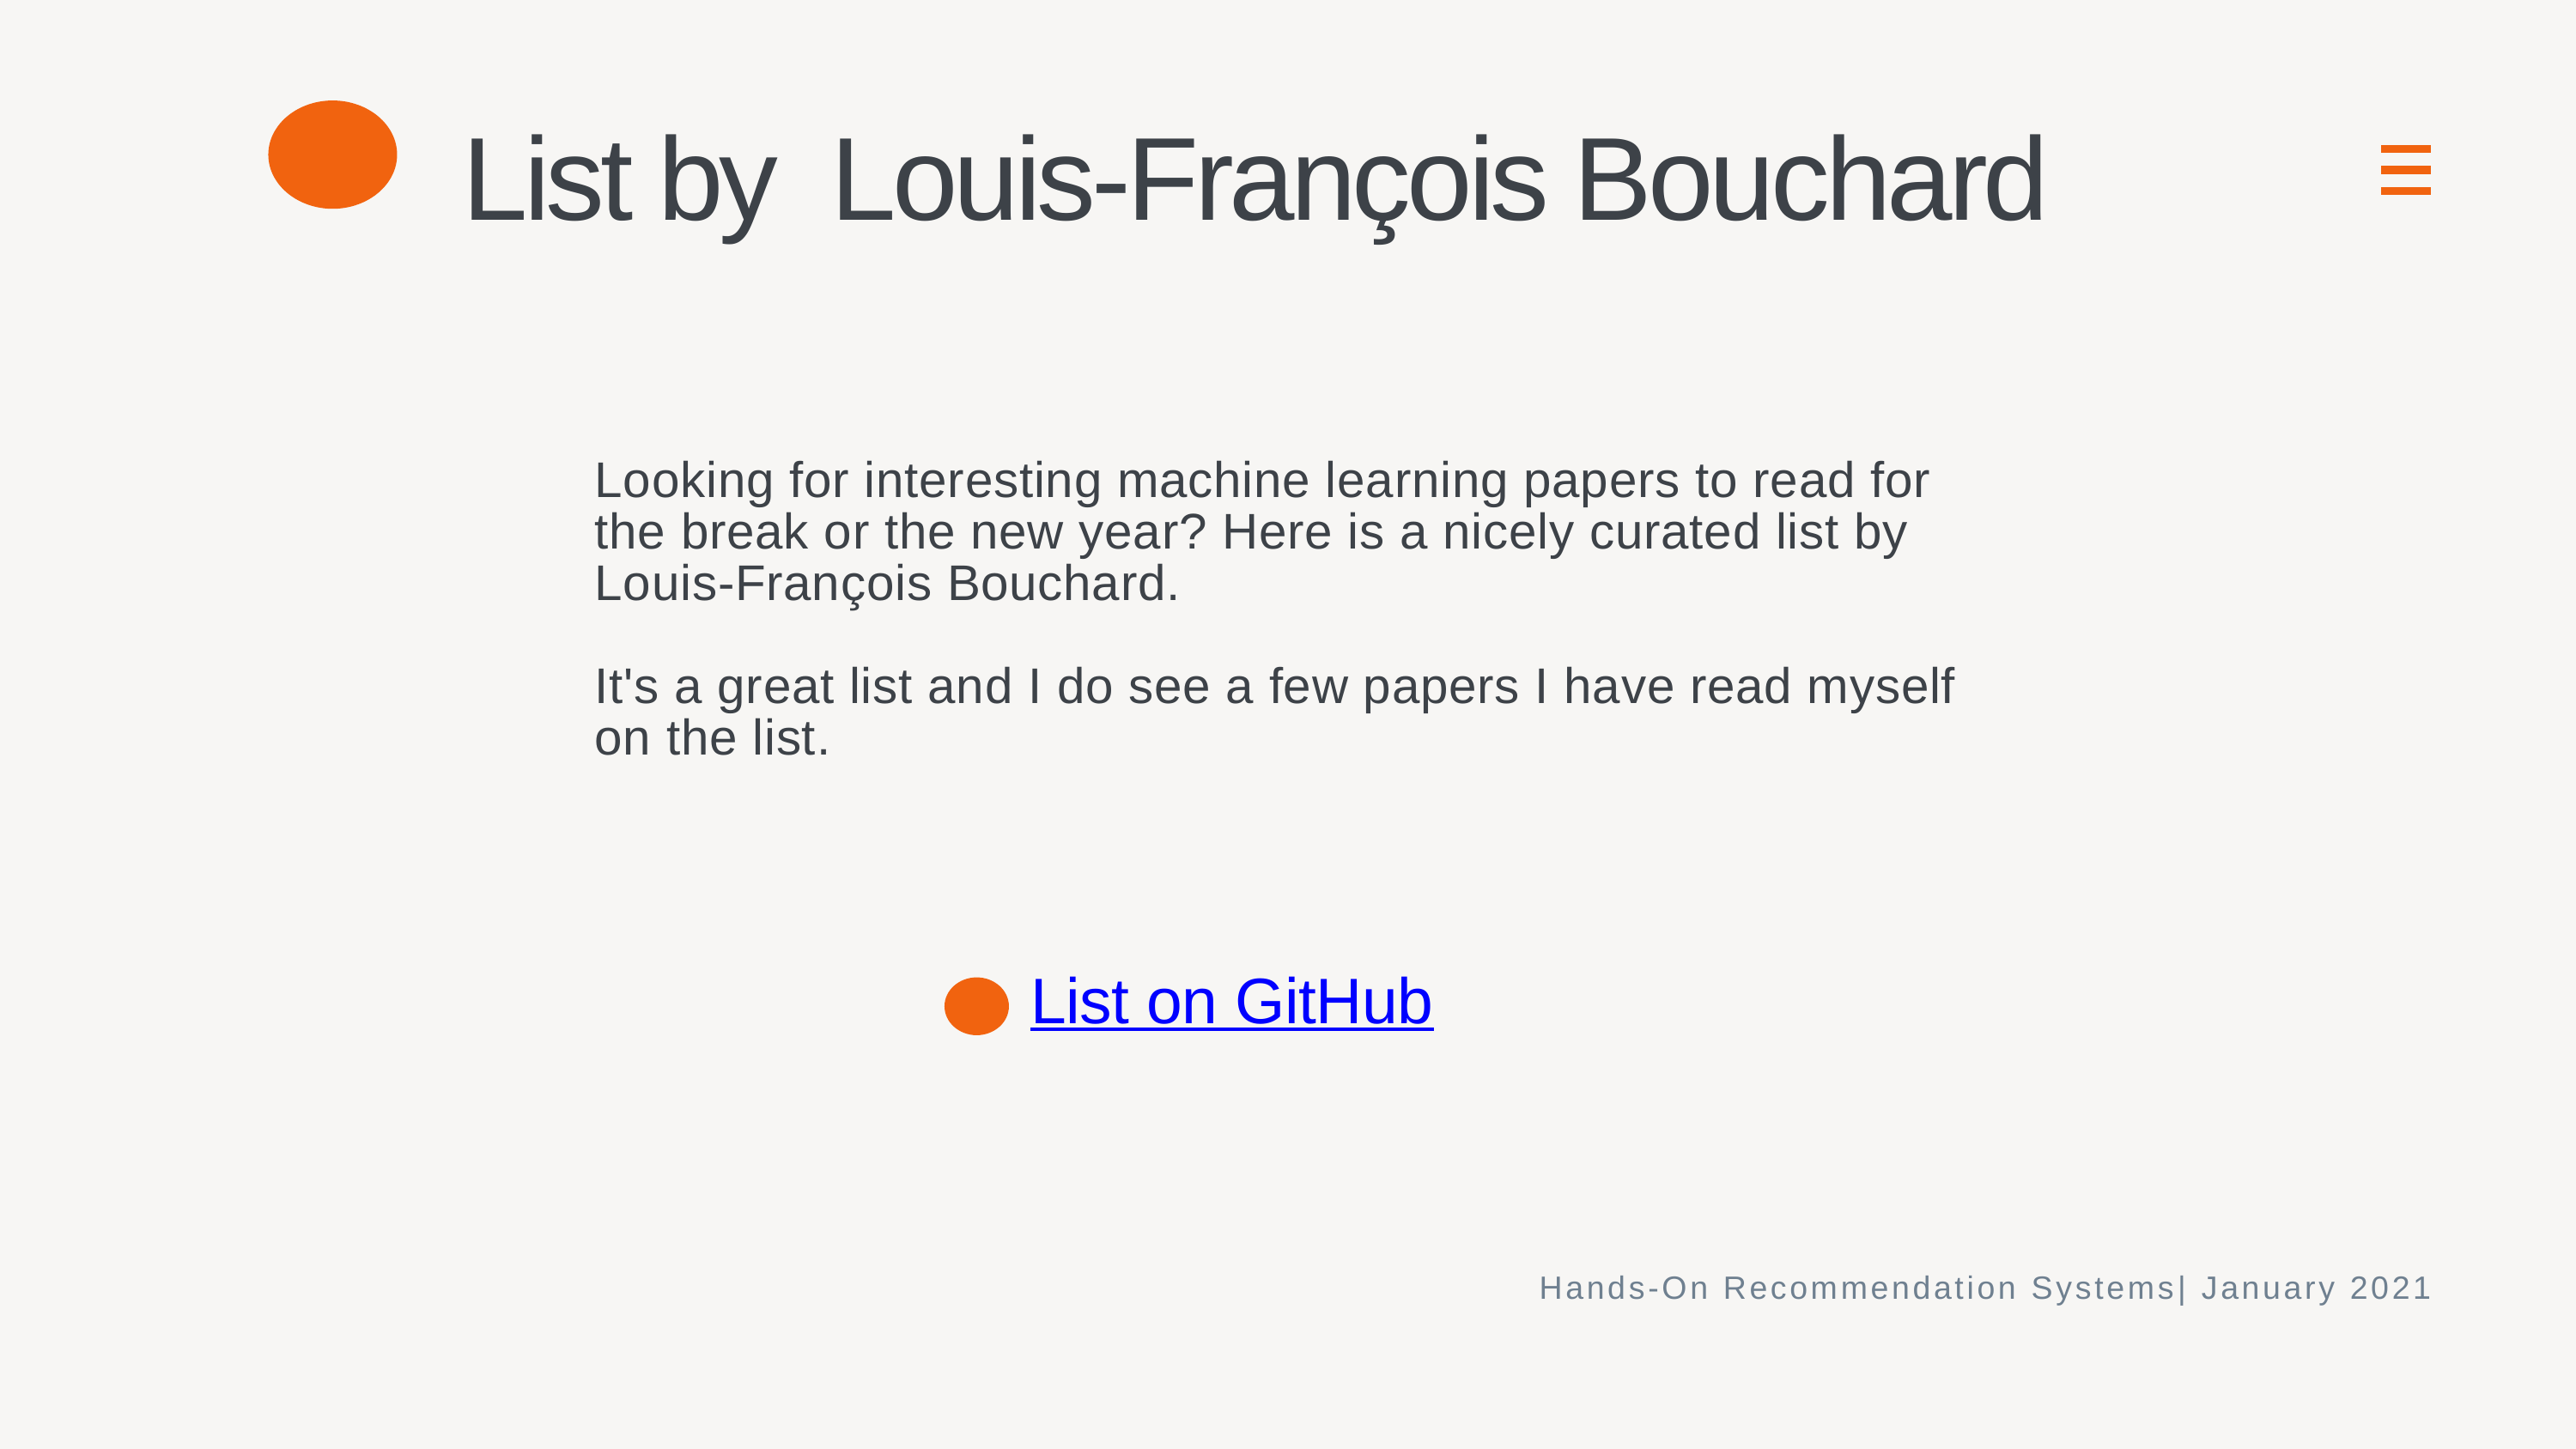

List by  Louis-François Bouchard

Looking for interesting machine learning papers to read for the break or the new year? Here is a nicely curated list by
Louis-François Bouchard.

It's a great list and I do see a few papers I have read myself on the list.

List on GitHub
Hands-On Recommendation Systems| January 2021